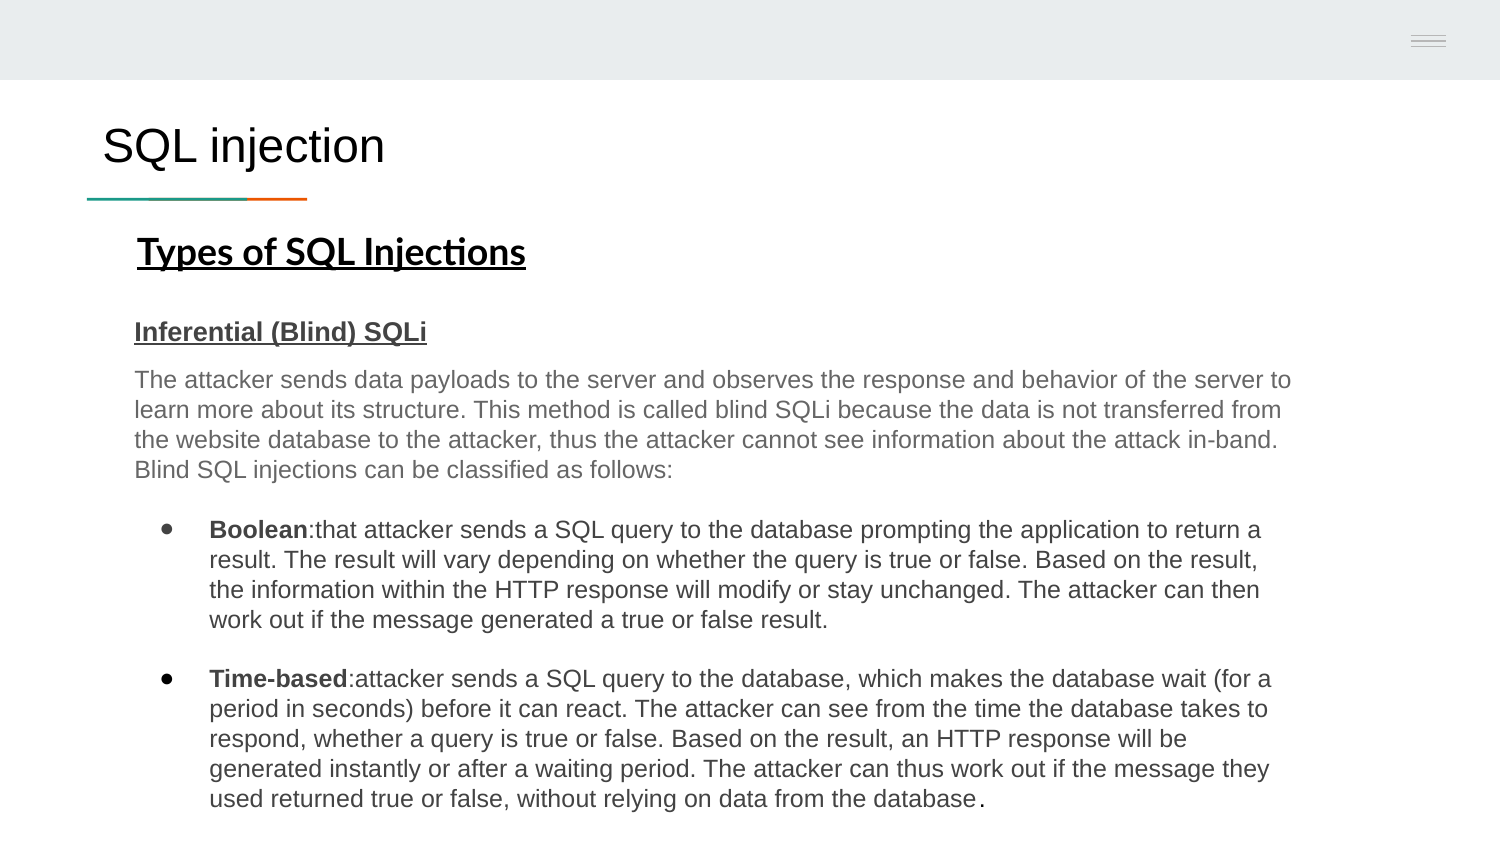

# SQL injection

Types of SQL Injections

Inferential (Blind) SQLi
The attacker sends data payloads to the server and observes the response and behavior of the server to learn more about its structure. This method is called blind SQLi because the data is not transferred from the website database to the attacker, thus the attacker cannot see information about the attack in-band.
Blind SQL injections can be classified as follows:

Boolean:that attacker sends a SQL query to the database prompting the application to return a result. The result will vary depending on whether the query is true or false. Based on the result, the information within the HTTP response will modify or stay unchanged. The attacker can then work out if the message generated a true or false result.

Time-based:attacker sends a SQL query to the database, which makes the database wait (for a period in seconds) before it can react. The attacker can see from the time the database takes to respond, whether a query is true or false. Based on the result, an HTTP response will be generated instantly or after a waiting period. The attacker can thus work out if the message they used returned true or false, without relying on data from the database.